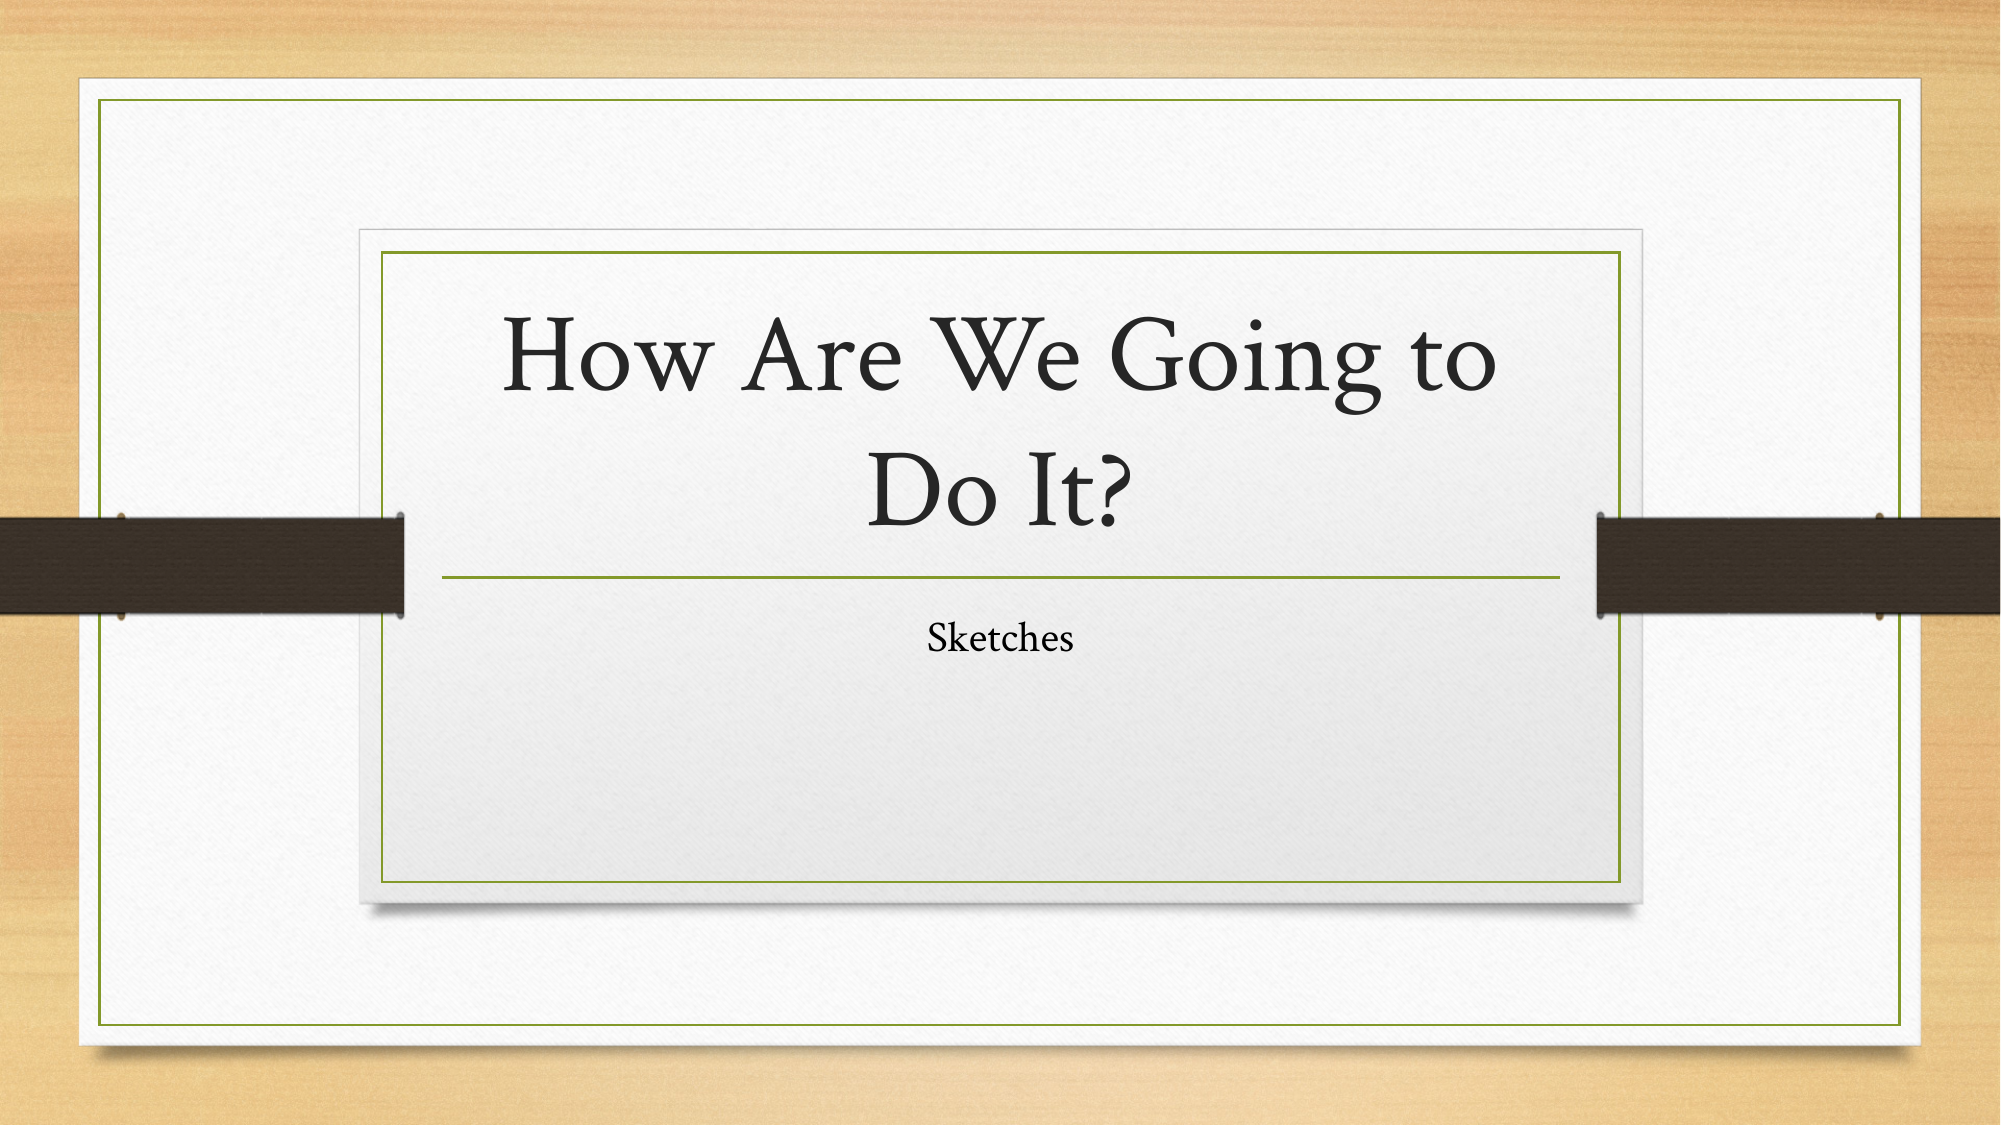

# How Are We Going to Do It?
Sketches